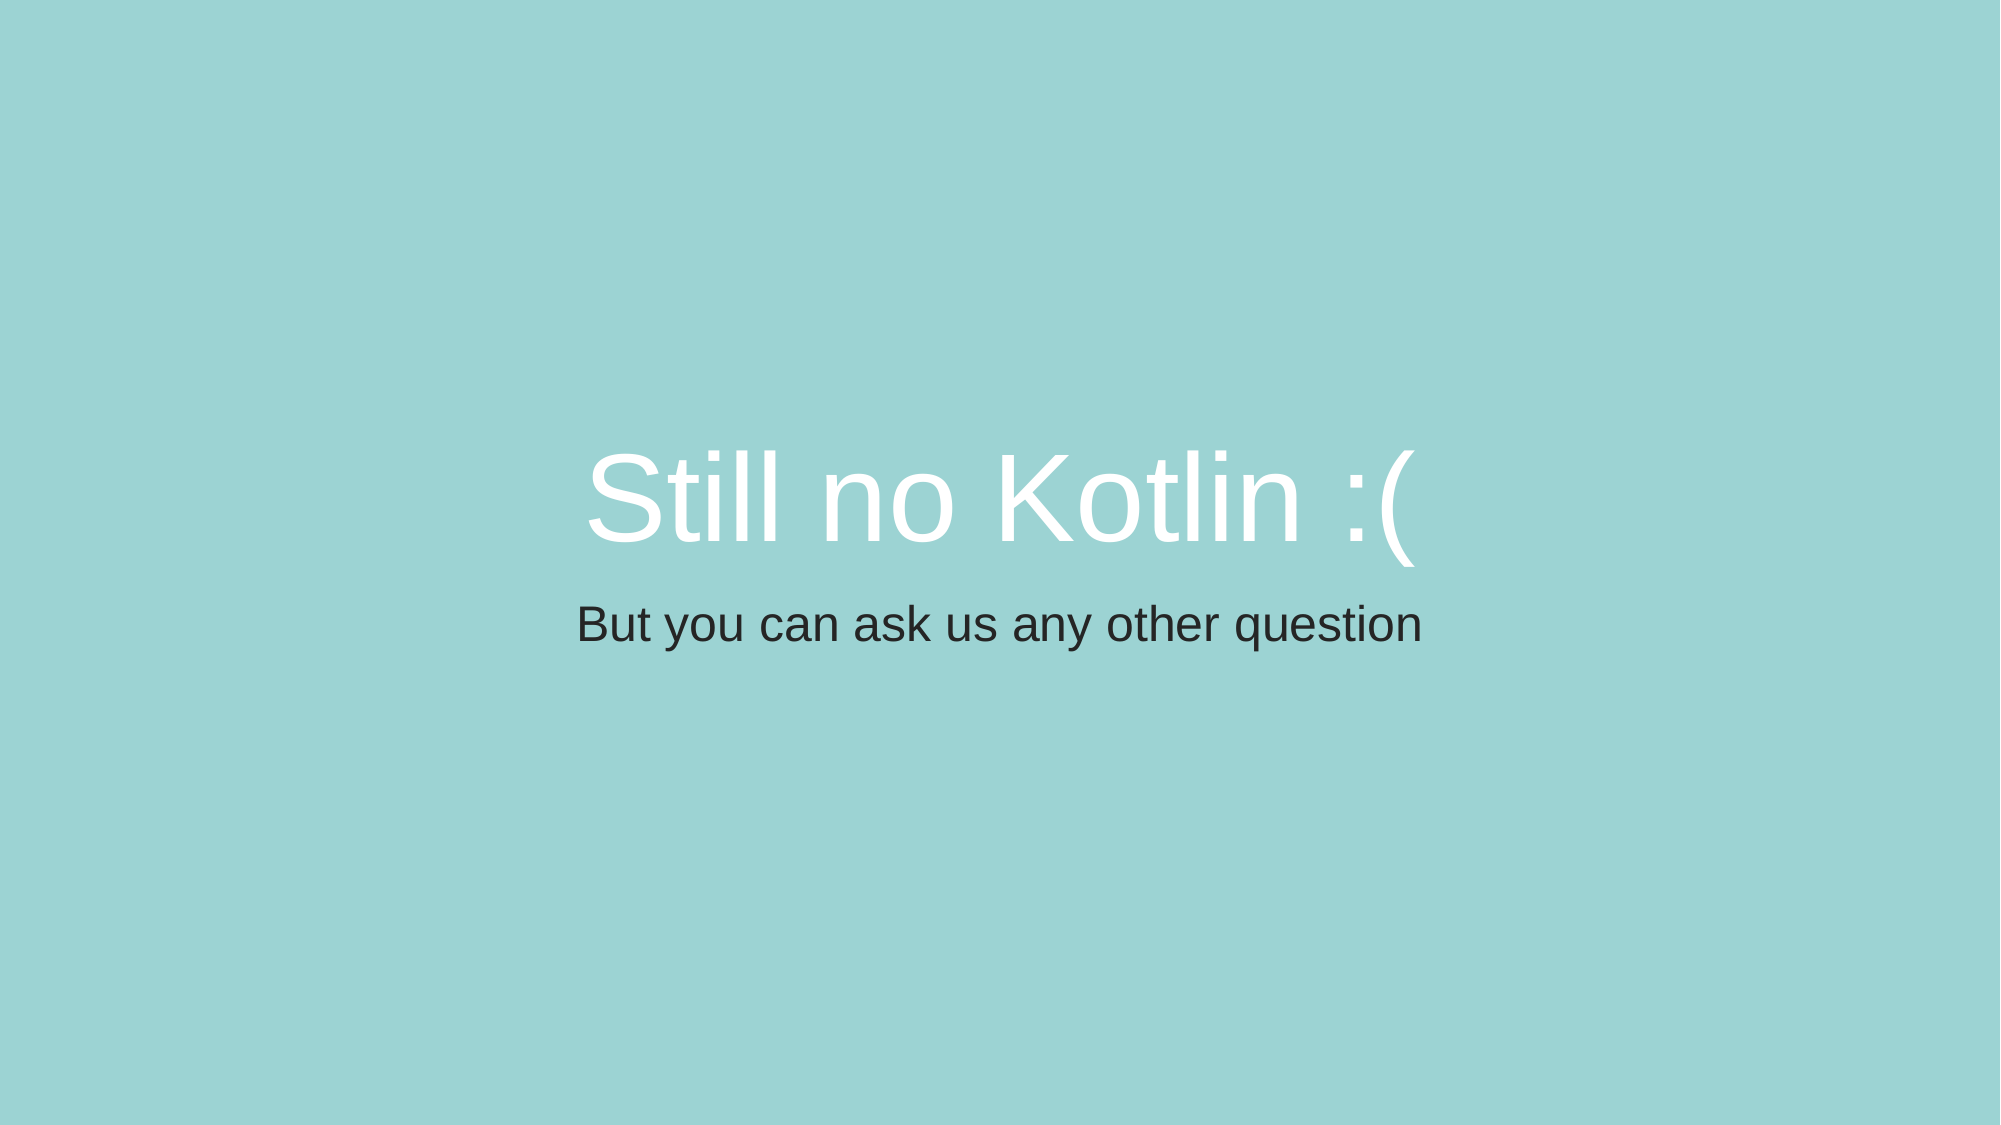

# Still no Kotlin :(
But you can ask us any other question